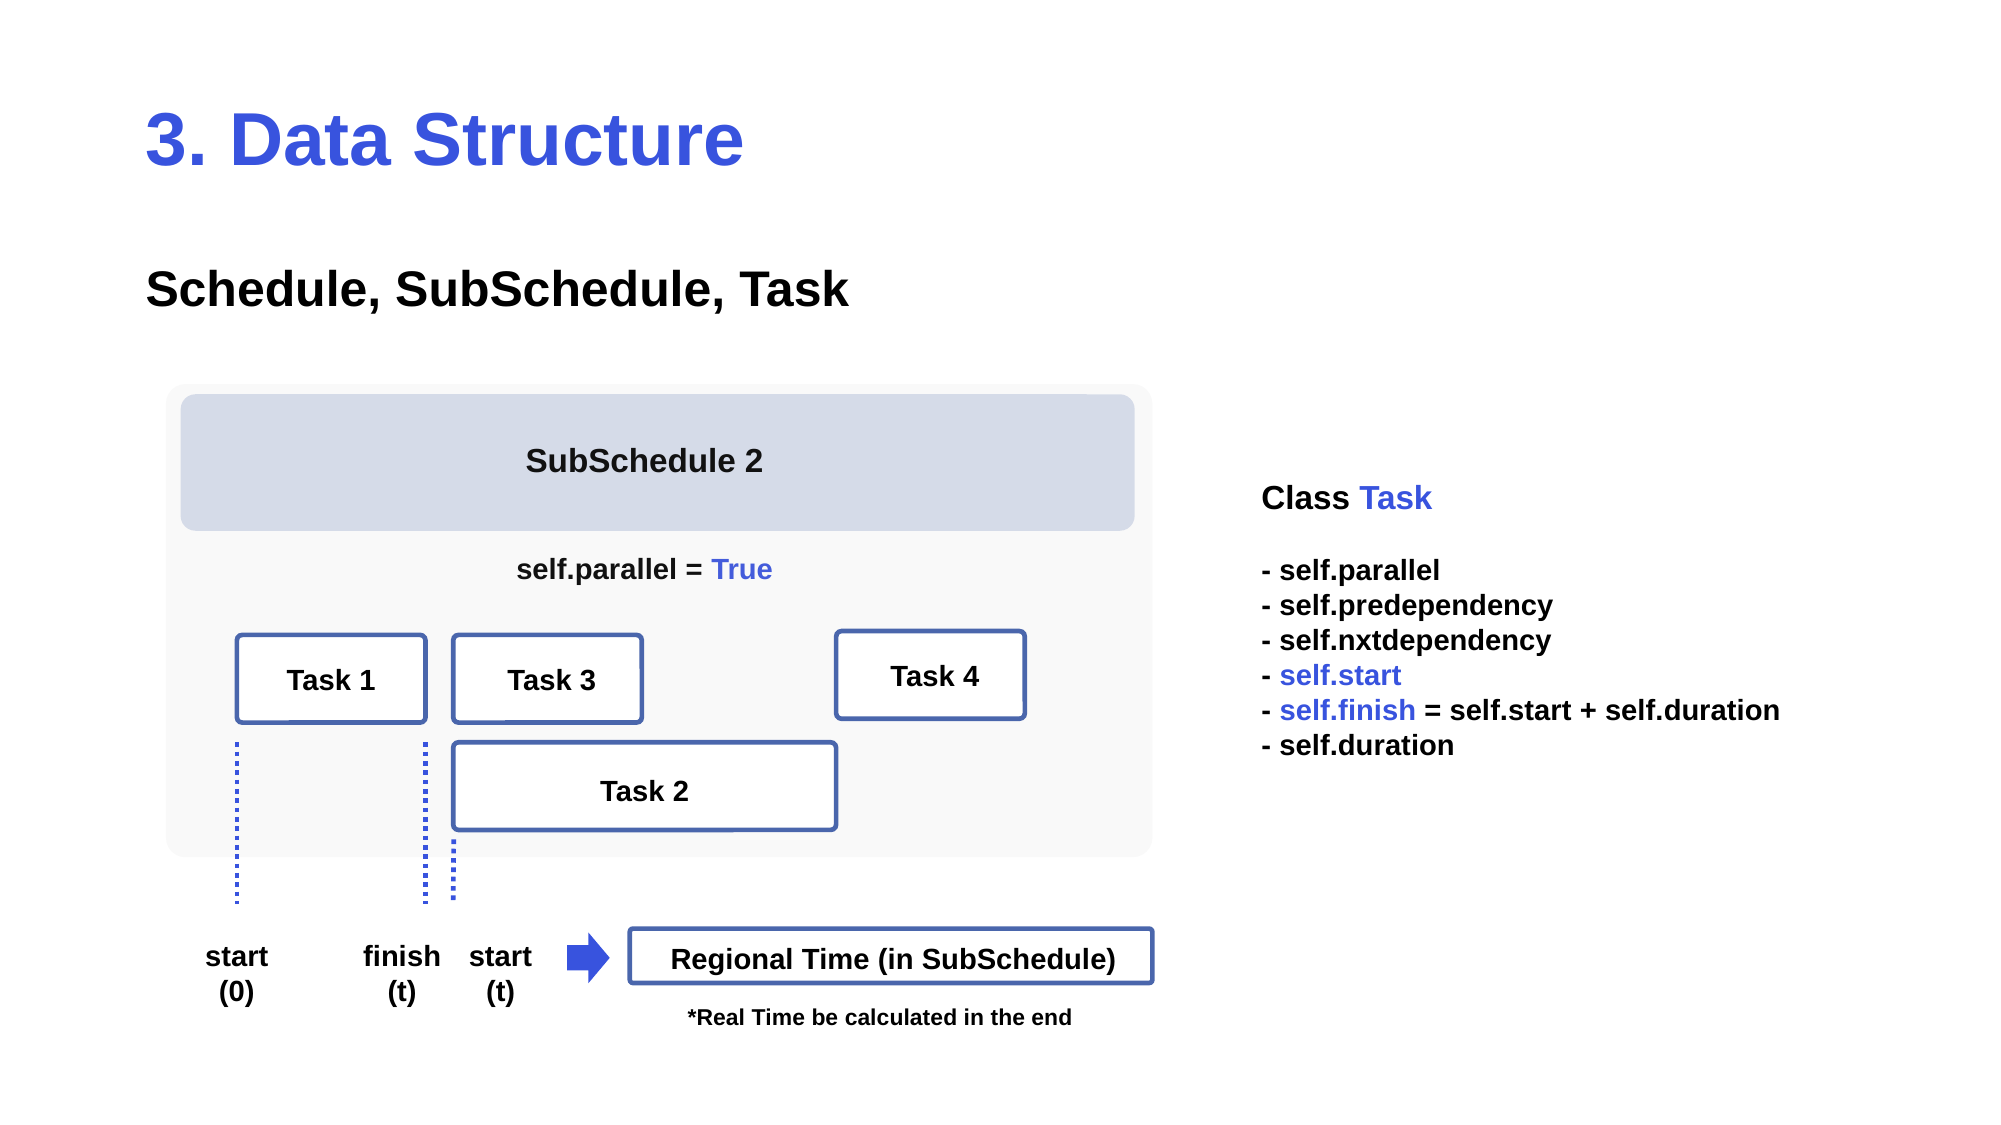

3. Data Structure
Schedule, SubSchedule, Task

SubSchedule 2
Class Task

- self.parallel
- self.predependency
- self.nxtdependency
- self.start
- self.finish = self.start + self.duration
- self.duration
self.parallel = True

Task 4
Task 1
Task 3

Task 2

start
(0)
finish
(t)
start
(t)

Regional Time (in SubSchedule)
*Real Time be calculated in the end